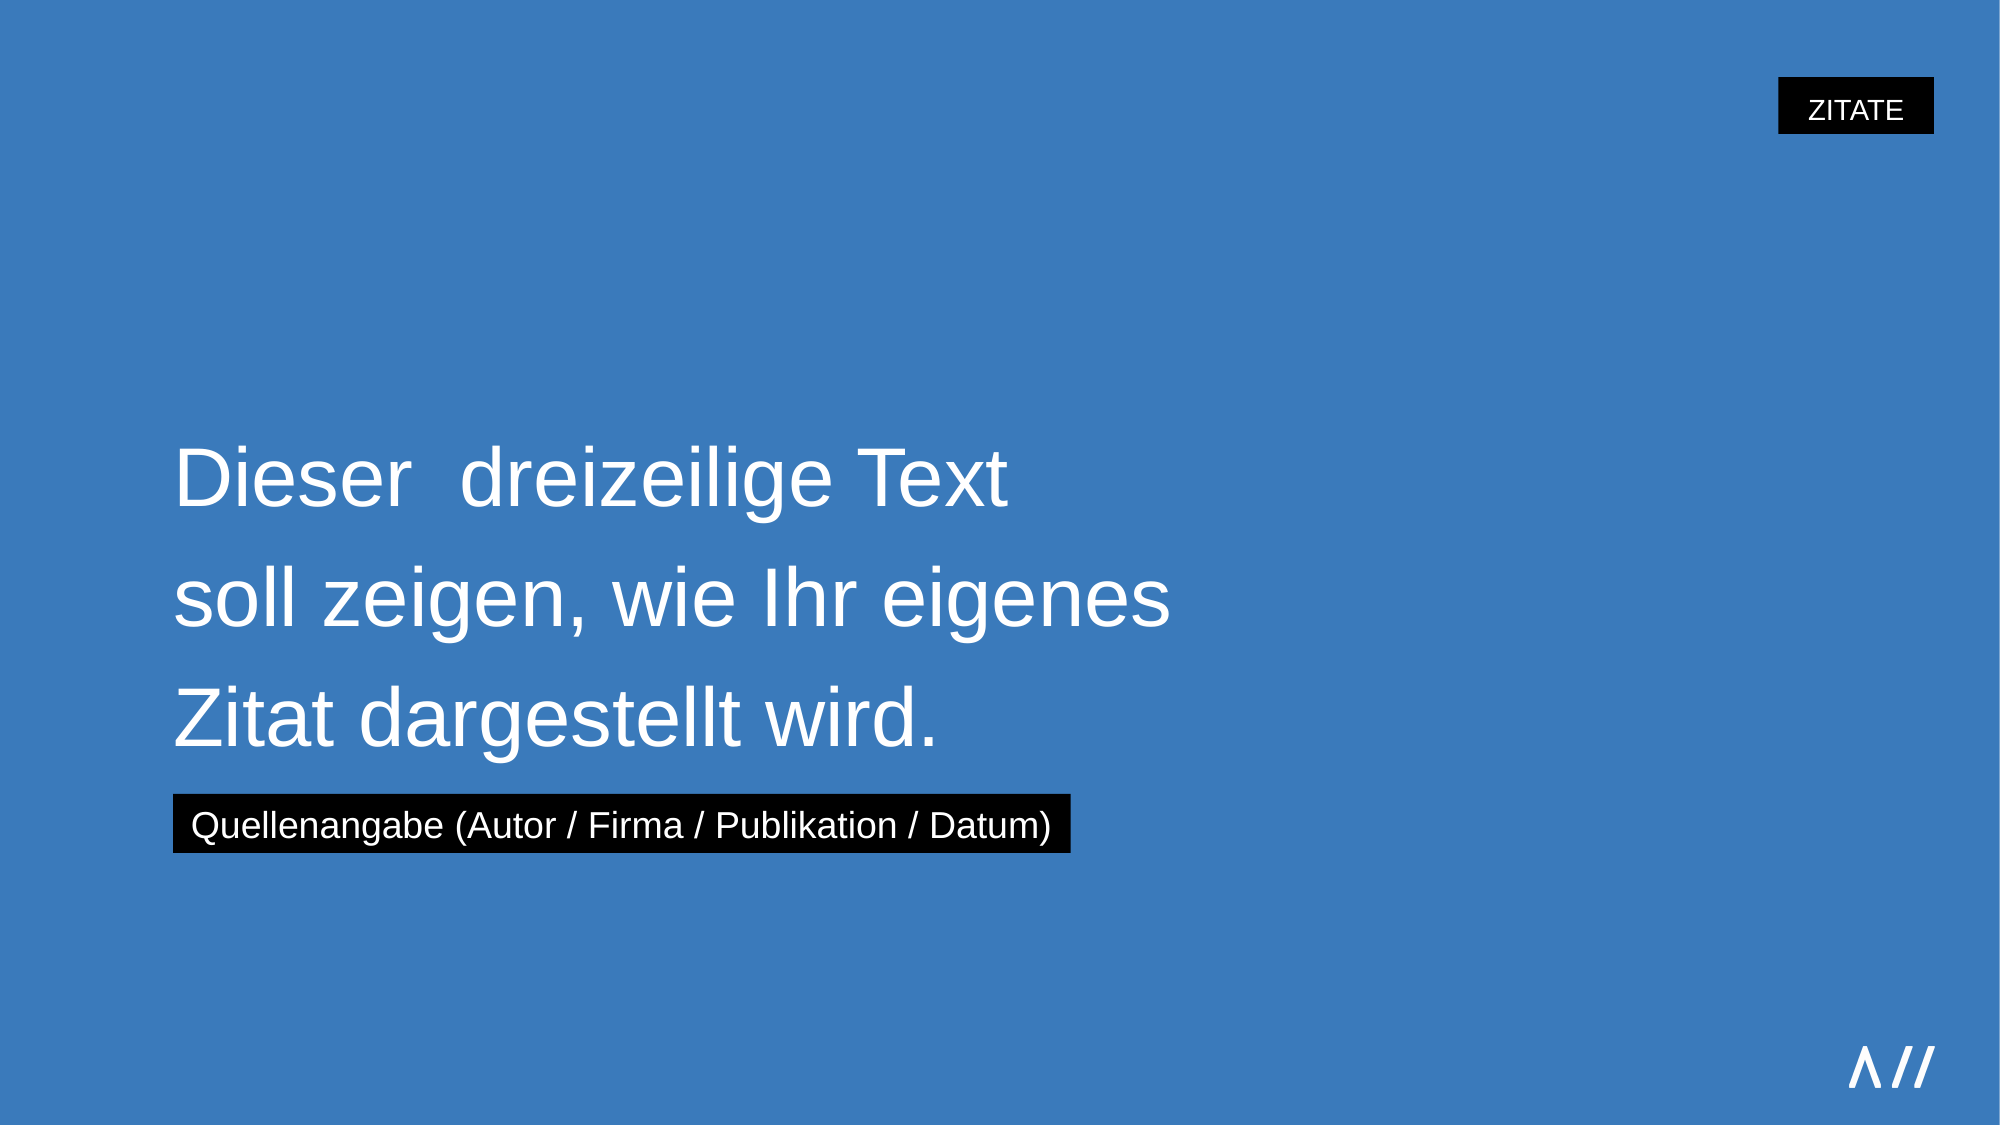

ZITATE
# Dieser  dreizeilige Text soll zeigen, wie Ihr eigenes Zitat dargestellt wird.
Quellenangabe (Autor / Firma / Publikation / Datum)